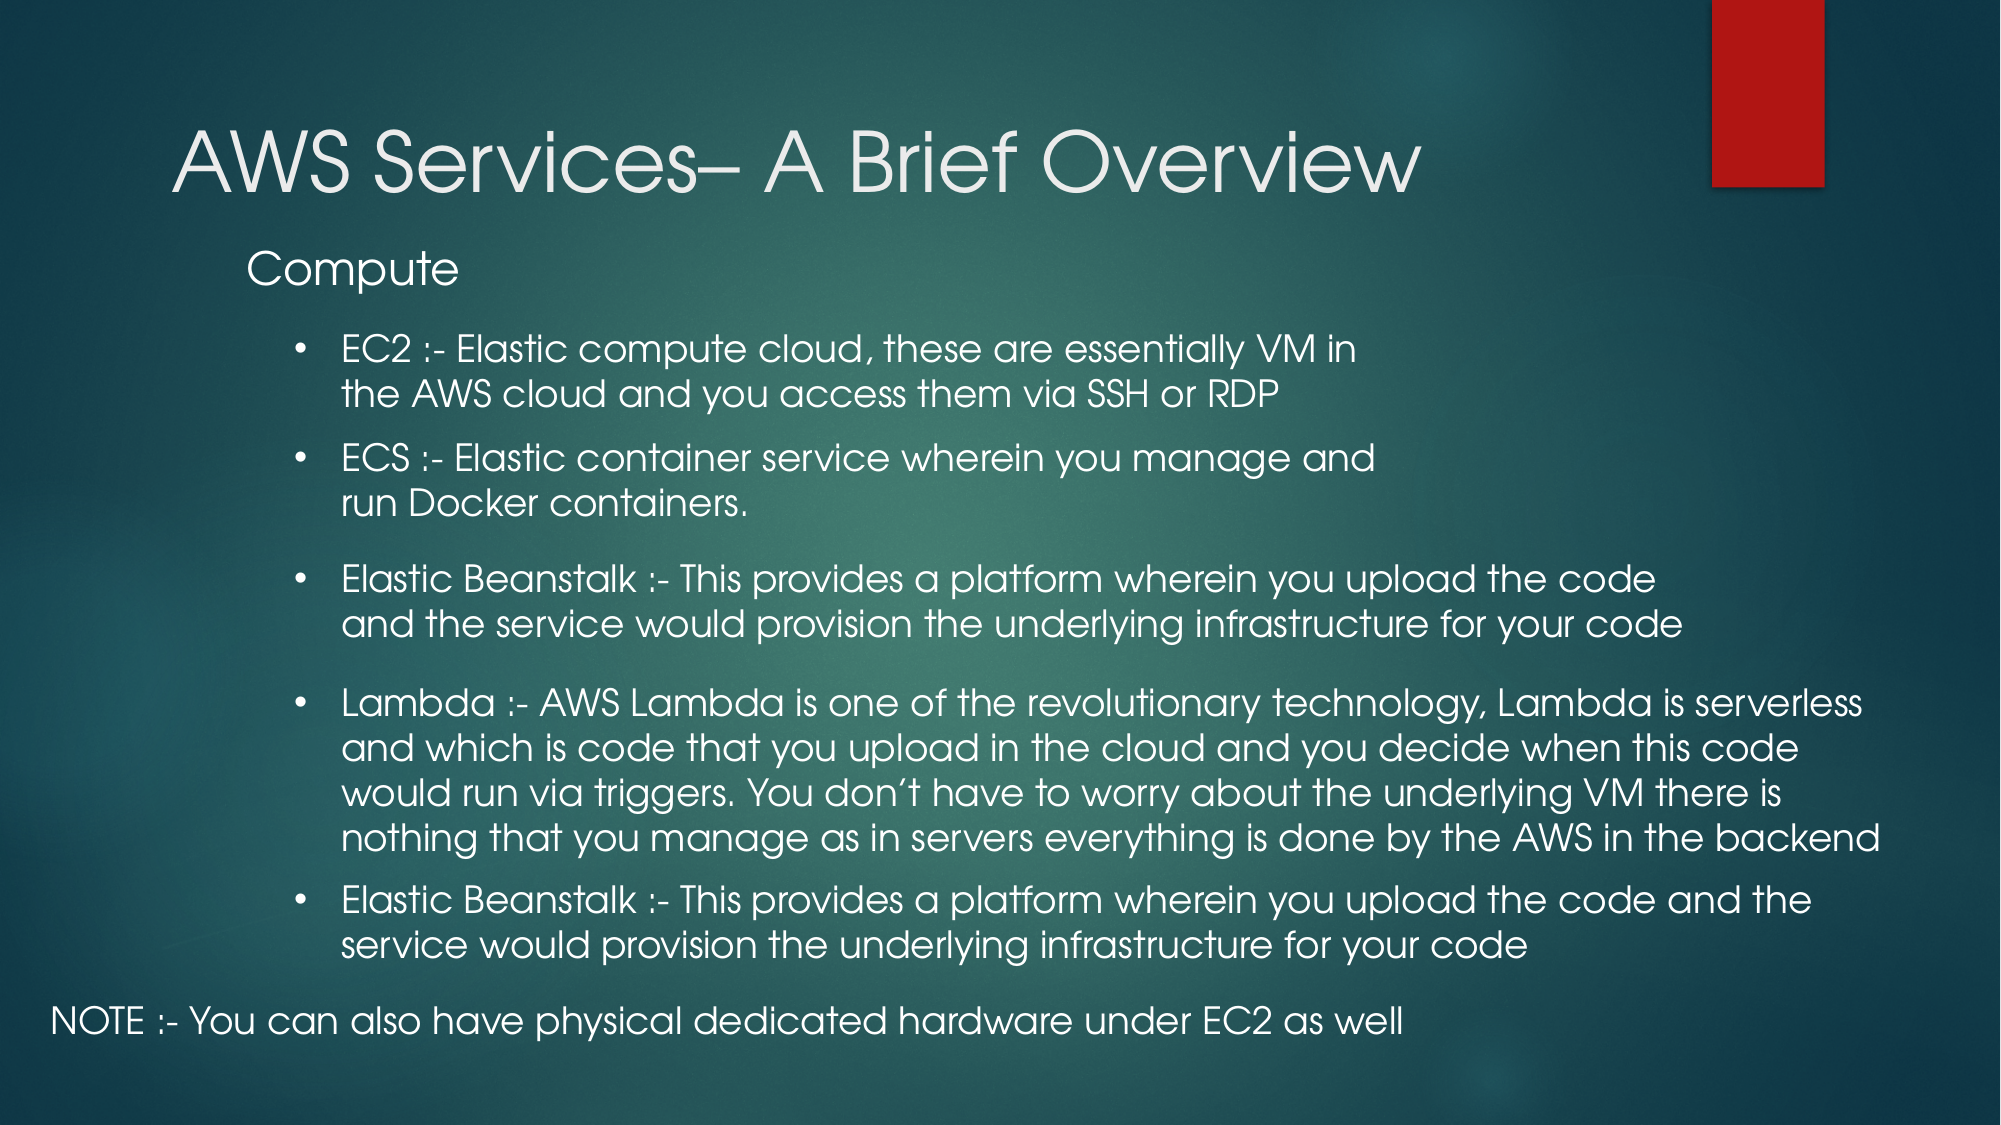

# AWS Services– A Brief Overview
Compute
EC2 :- Elastic compute cloud, these are essentially VM in the AWS cloud and you access them via SSH or RDP
ECS :- Elastic container service wherein you manage and run Docker containers.
Elastic Beanstalk :- This provides a platform wherein you upload the code and the service would provision the underlying infrastructure for your code
Lambda :- AWS Lambda is one of the revolutionary technology, Lambda is serverless and which is code that you upload in the cloud and you decide when this code would run via triggers. You don’t have to worry about the underlying VM there is nothing that you manage as in servers everything is done by the AWS in the backend
Elastic Beanstalk :- This provides a platform wherein you upload the code and the service would provision the underlying infrastructure for your code
NOTE :- You can also have physical dedicated hardware under EC2 as well